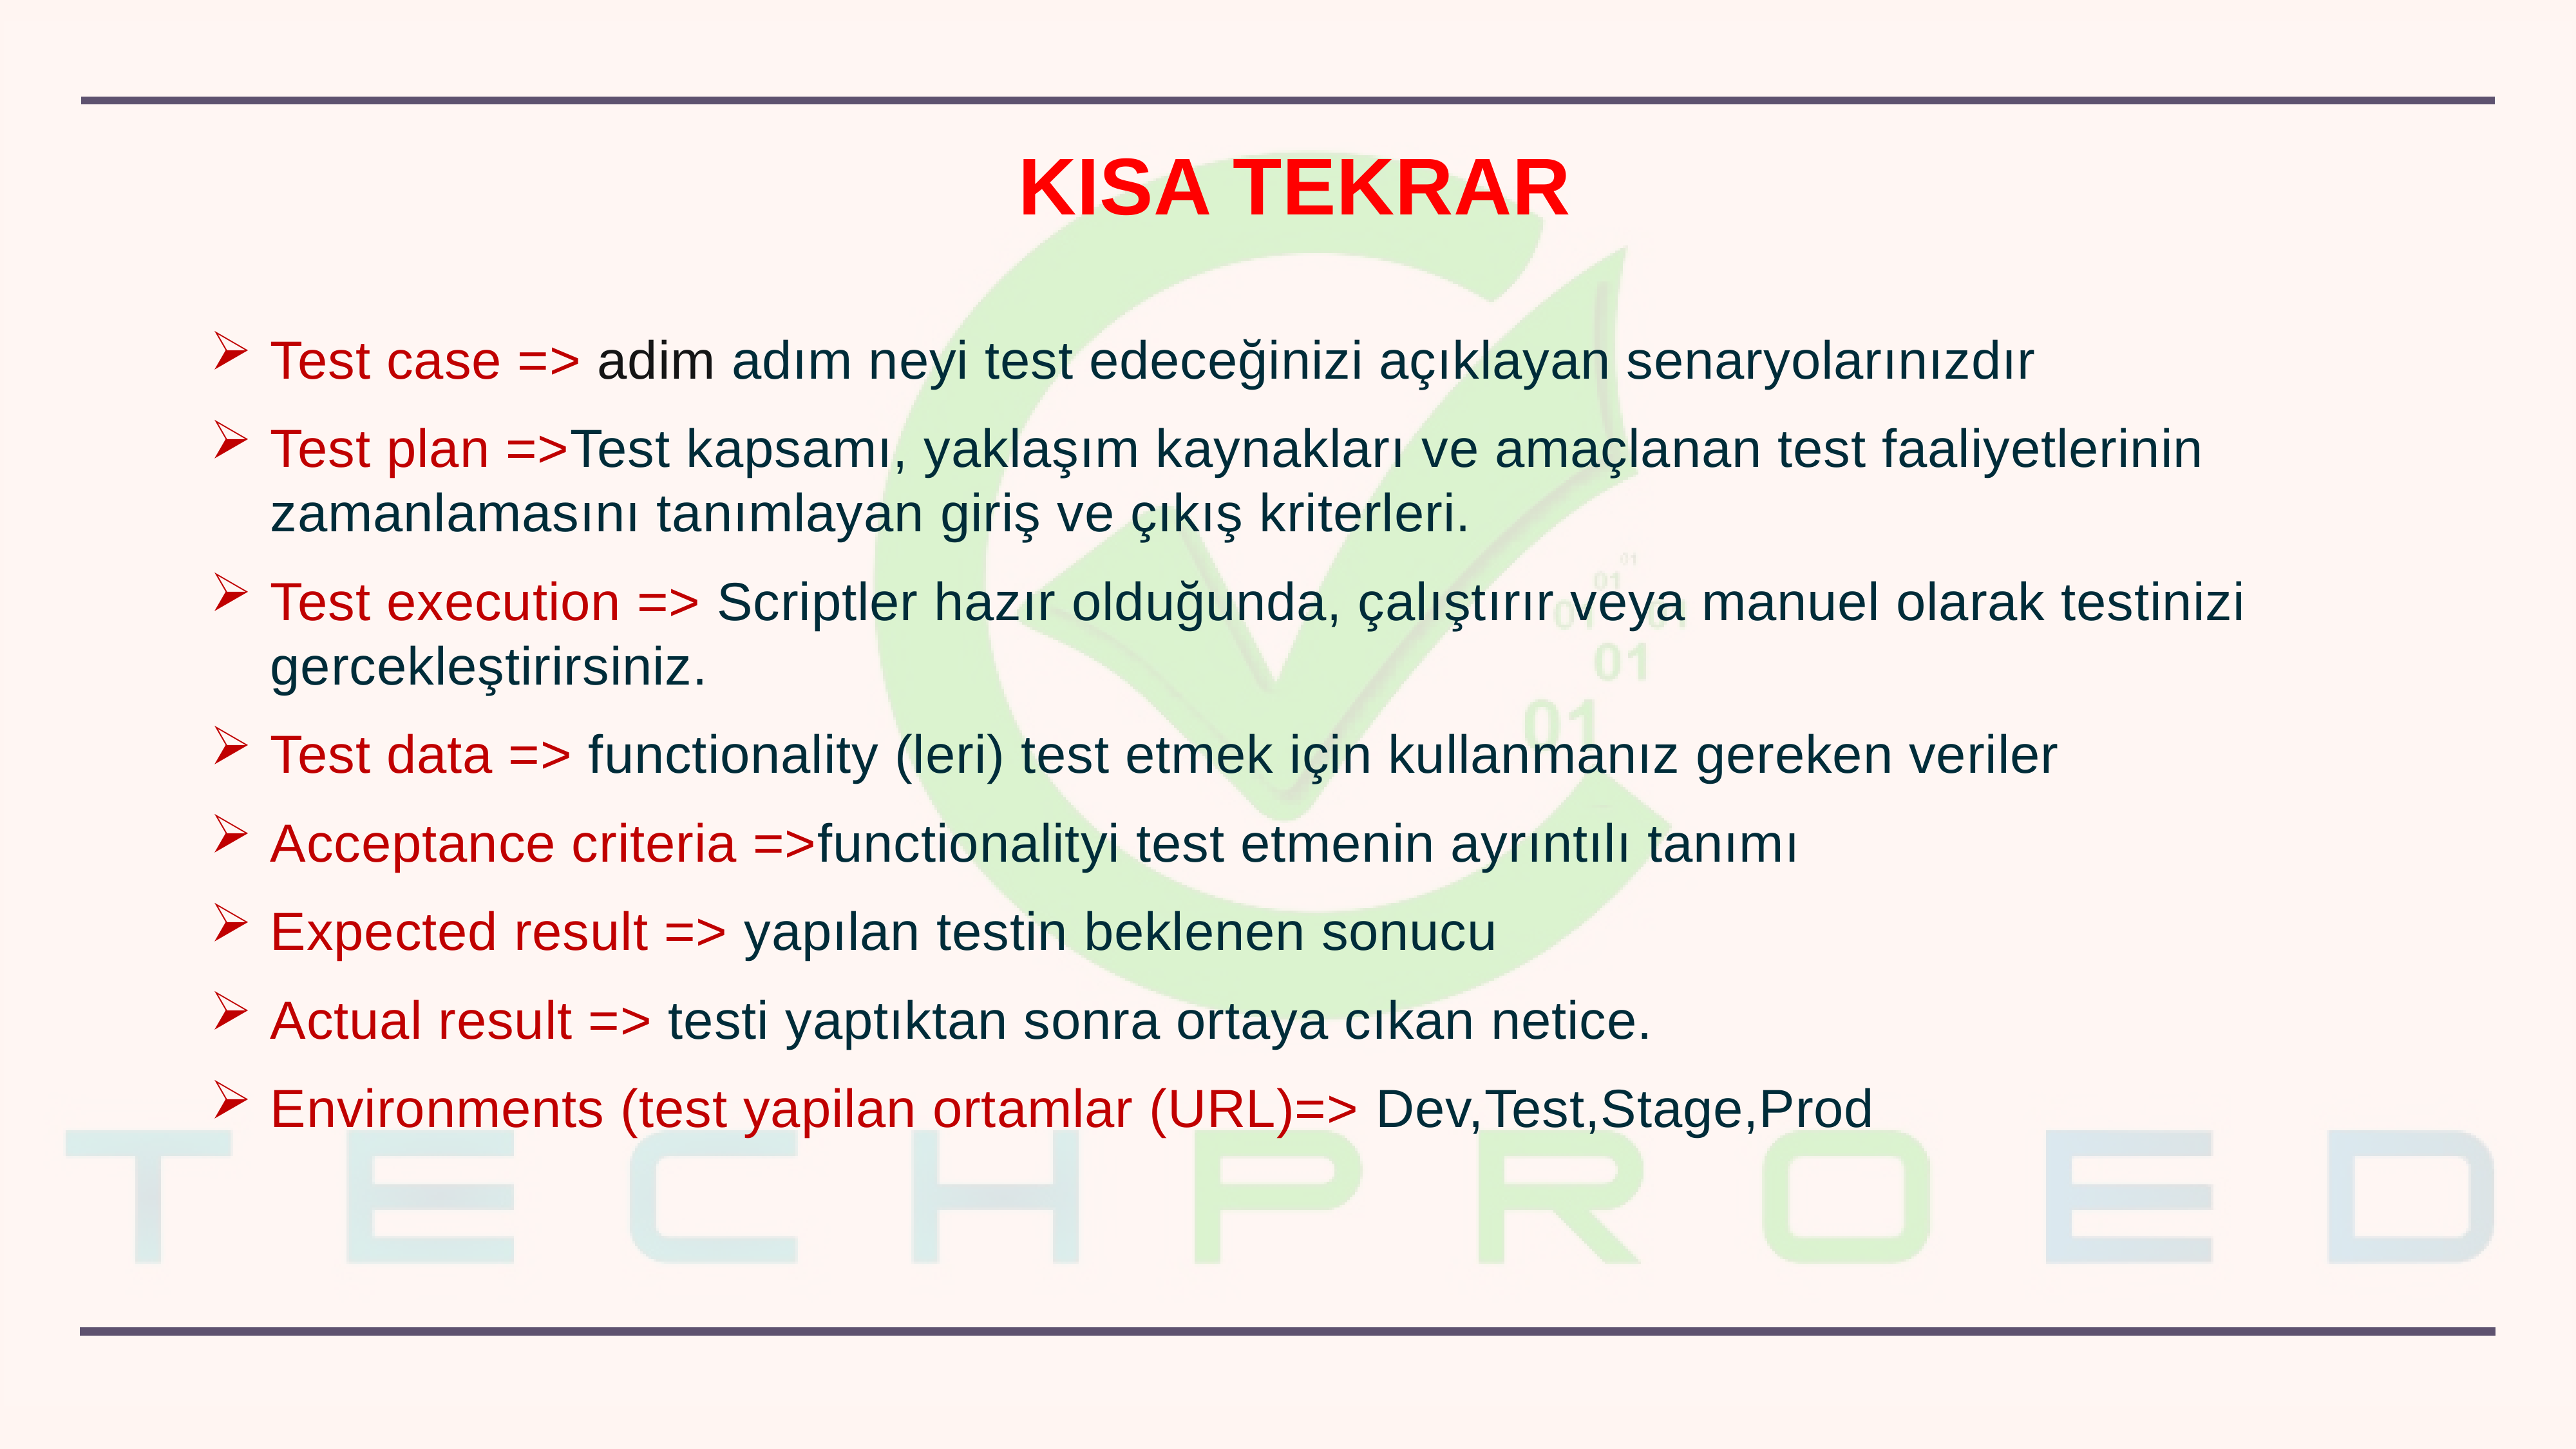

KISA TEKRAR
Test case => adim adım neyi test edeceğinizi açıklayan senaryolarınızdır
Test plan =>Test kapsamı, yaklaşım kaynakları ve amaçlanan test faaliyetlerinin zamanlamasını tanımlayan giriş ve çıkış kriterleri.
Test execution => Scriptler hazır olduğunda, çalıştırır veya manuel olarak testinizi gercekleştirirsiniz.
Test data => functionality (leri) test etmek için kullanmanız gereken veriler
Acceptance criteria =>functionalityi test etmenin ayrıntılı tanımı
Expected result => yapılan testin beklenen sonucu
Actual result => testi yaptıktan sonra ortaya cıkan netice.
Environments (test yapilan ortamlar (URL)=> Dev,Test,Stage,Prod